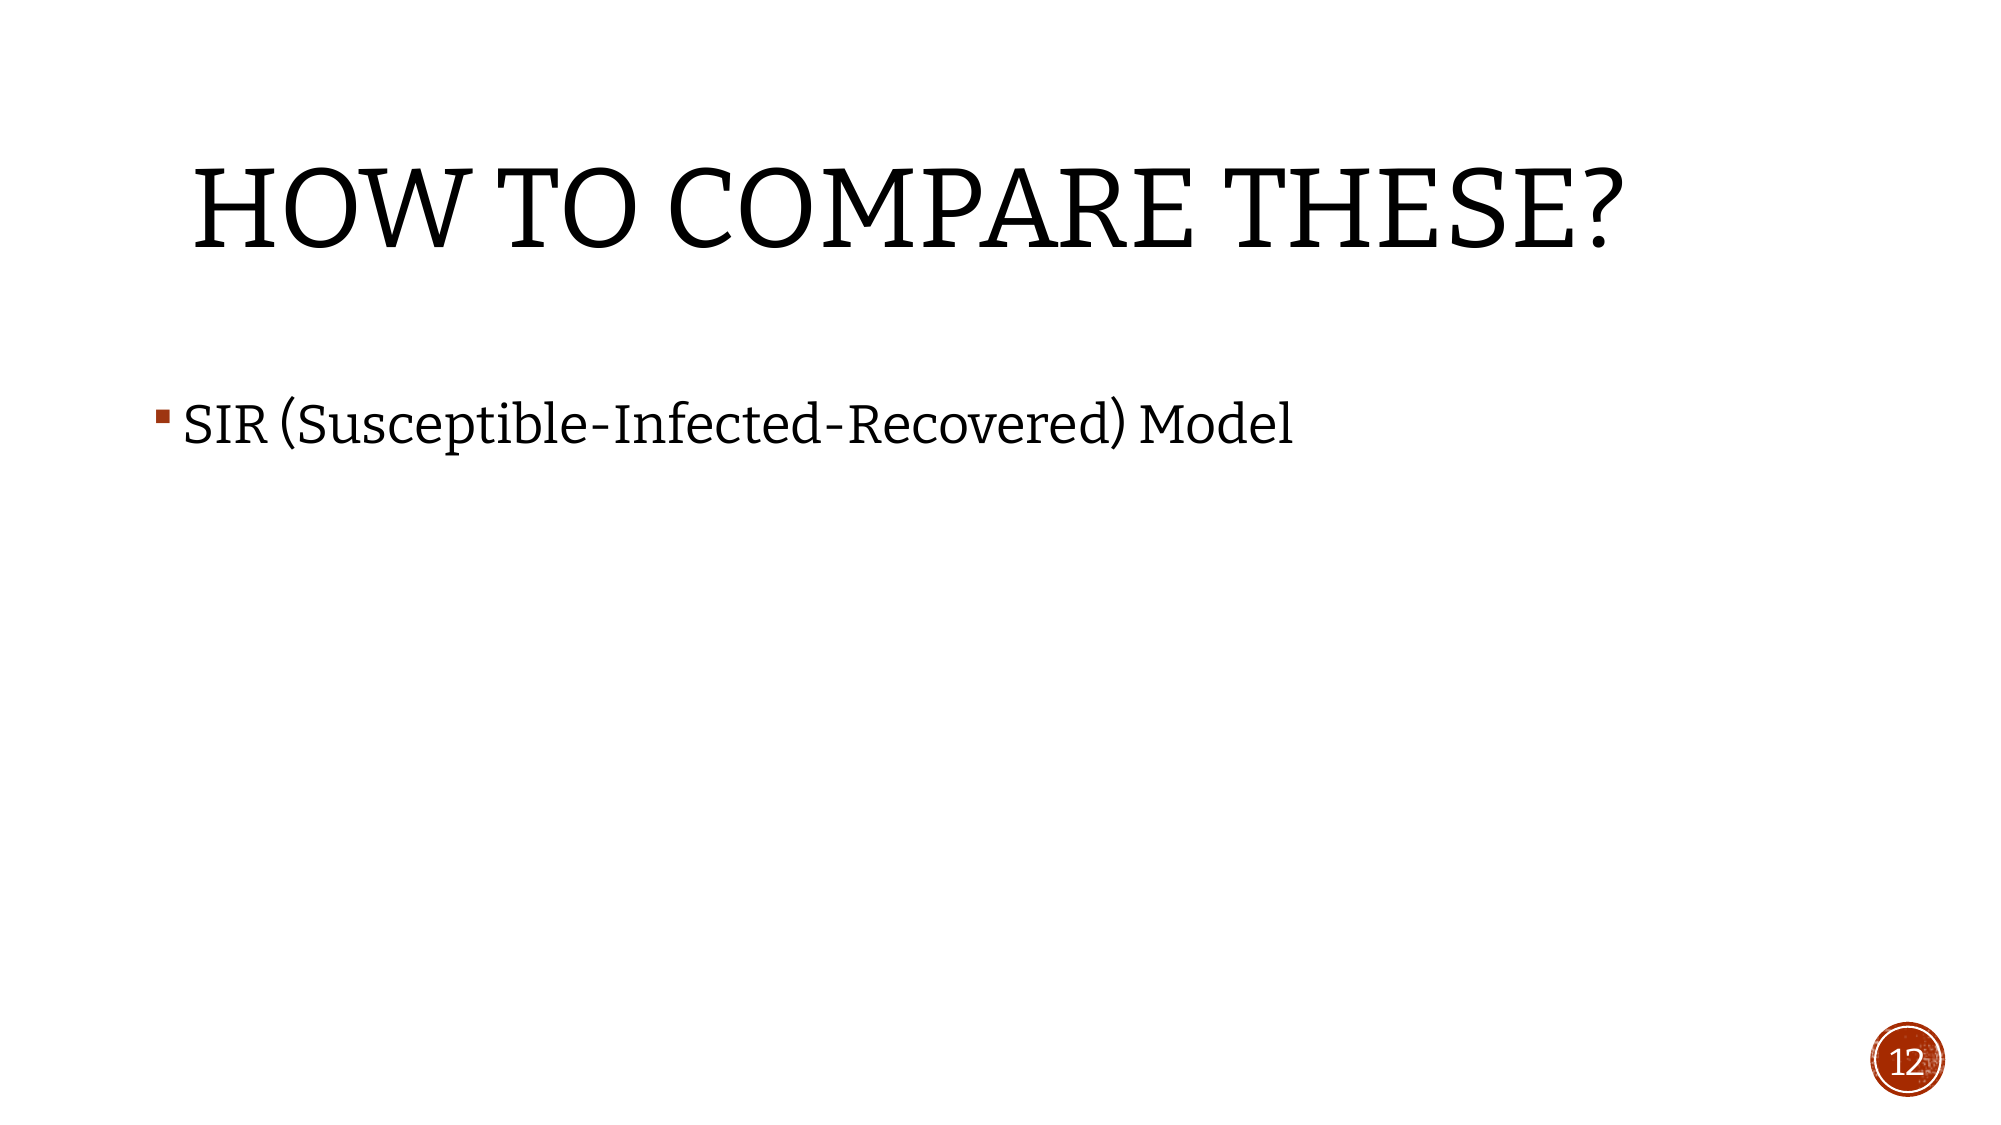

# How to compare these?

SIR (Susceptible-Infected-Recovered) Model

12